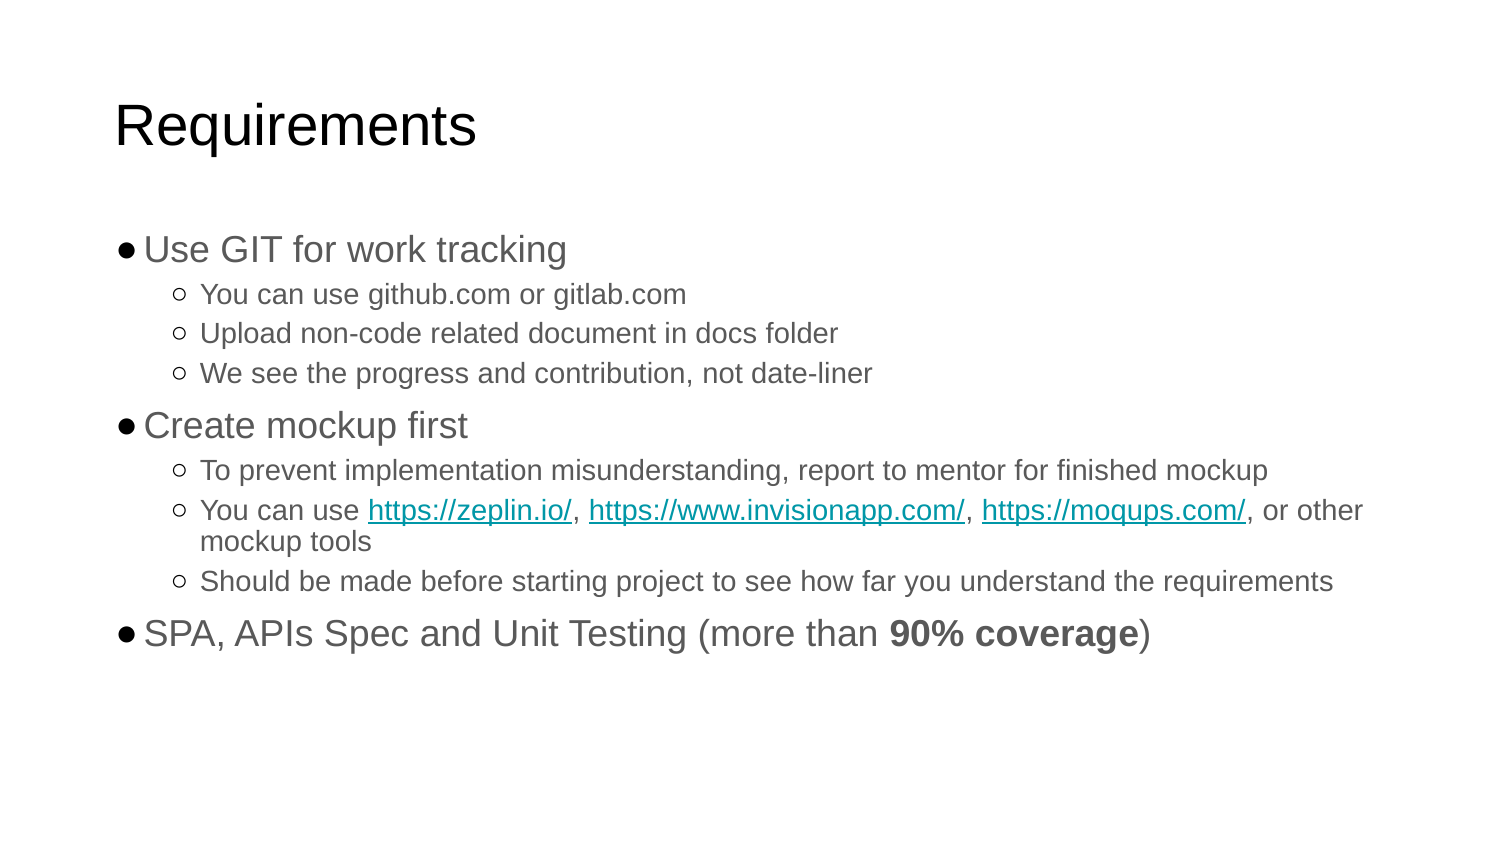

# Requirements
Use GIT for work tracking
You can use github.com or gitlab.com
Upload non-code related document in docs folder
We see the progress and contribution, not date-liner
Create mockup first
To prevent implementation misunderstanding, report to mentor for finished mockup
You can use https://zeplin.io/, https://www.invisionapp.com/, https://moqups.com/, or other mockup tools
Should be made before starting project to see how far you understand the requirements
SPA, APIs Spec and Unit Testing (more than 90% coverage)